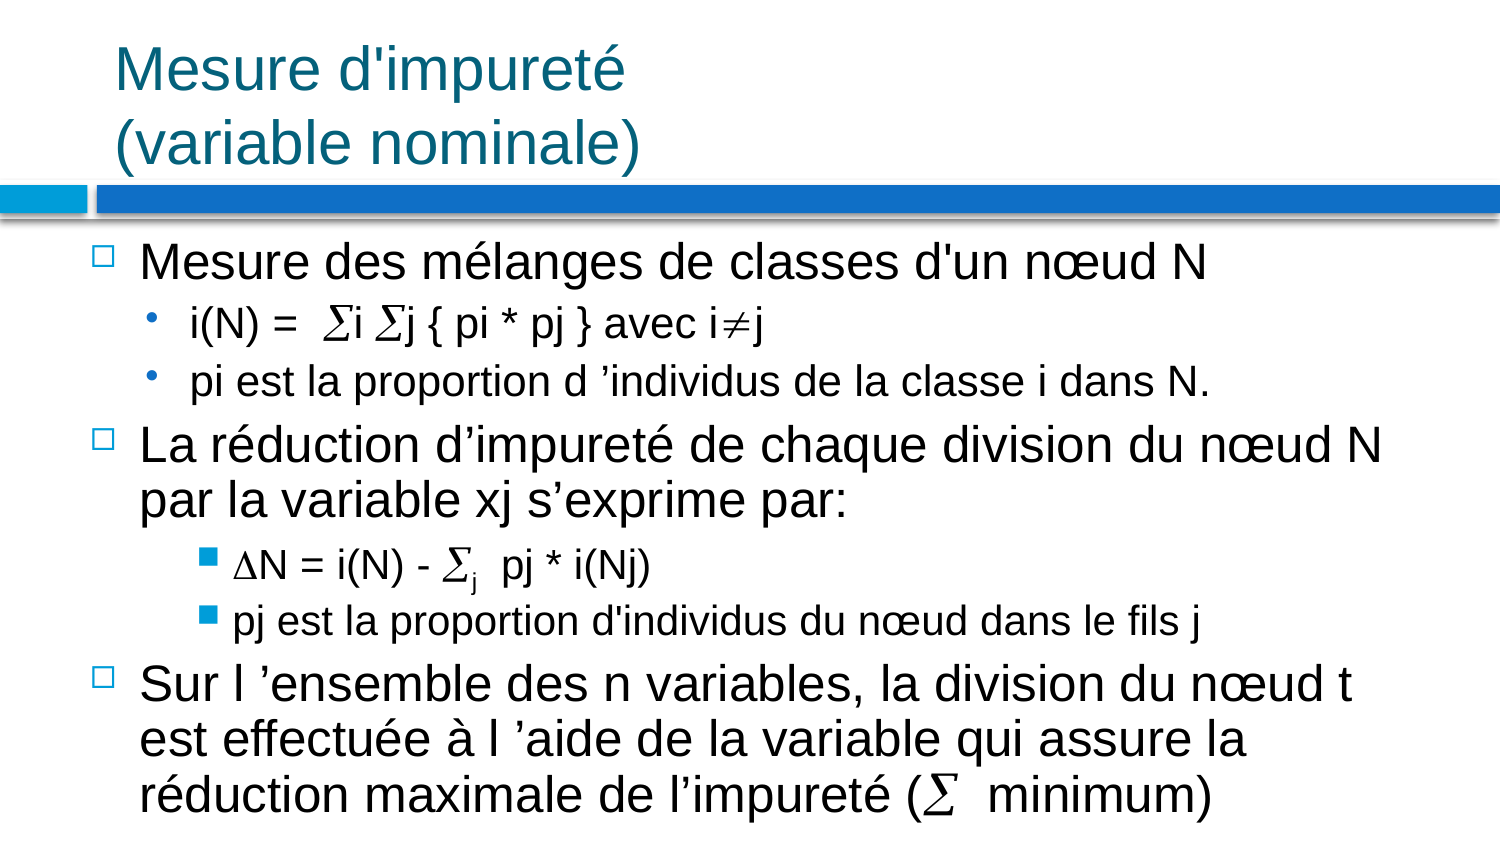

# Mesure d'impureté (variable nominale)
Mesure des mélanges de classes d'un nœud N
i(N) =  ∑i ∑j { pi * pj } avec i≠j
pi est la proportion d ’individus de la classe i dans N.
La réduction d’impureté de chaque division du nœud N par la variable xj s’exprime par:
ΔN = i(N) - ∑j  pj * i(Nj)
pj est la proportion d'individus du nœud dans le fils j
Sur l ’ensemble des n variables, la division du nœud t est effectuée à l ’aide de la variable qui assure la réduction maximale de l’impureté (∑  minimum)